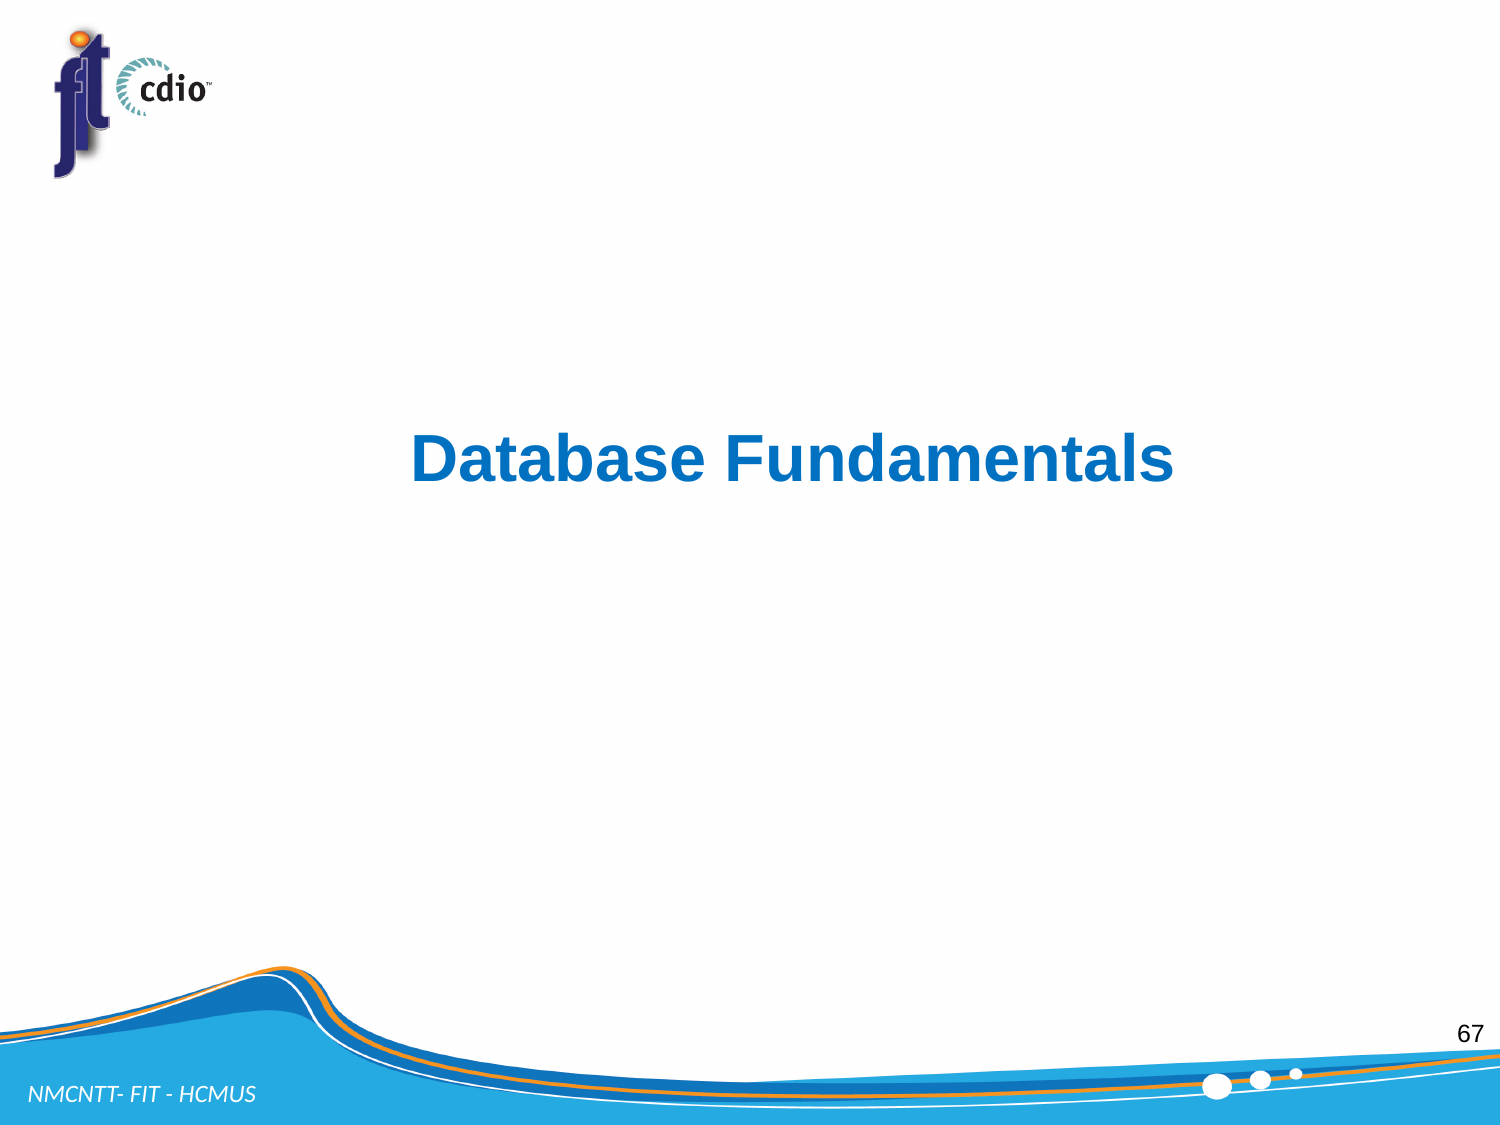

# Database Fundamentals
67
NMCNTT- FIT - HCMUS